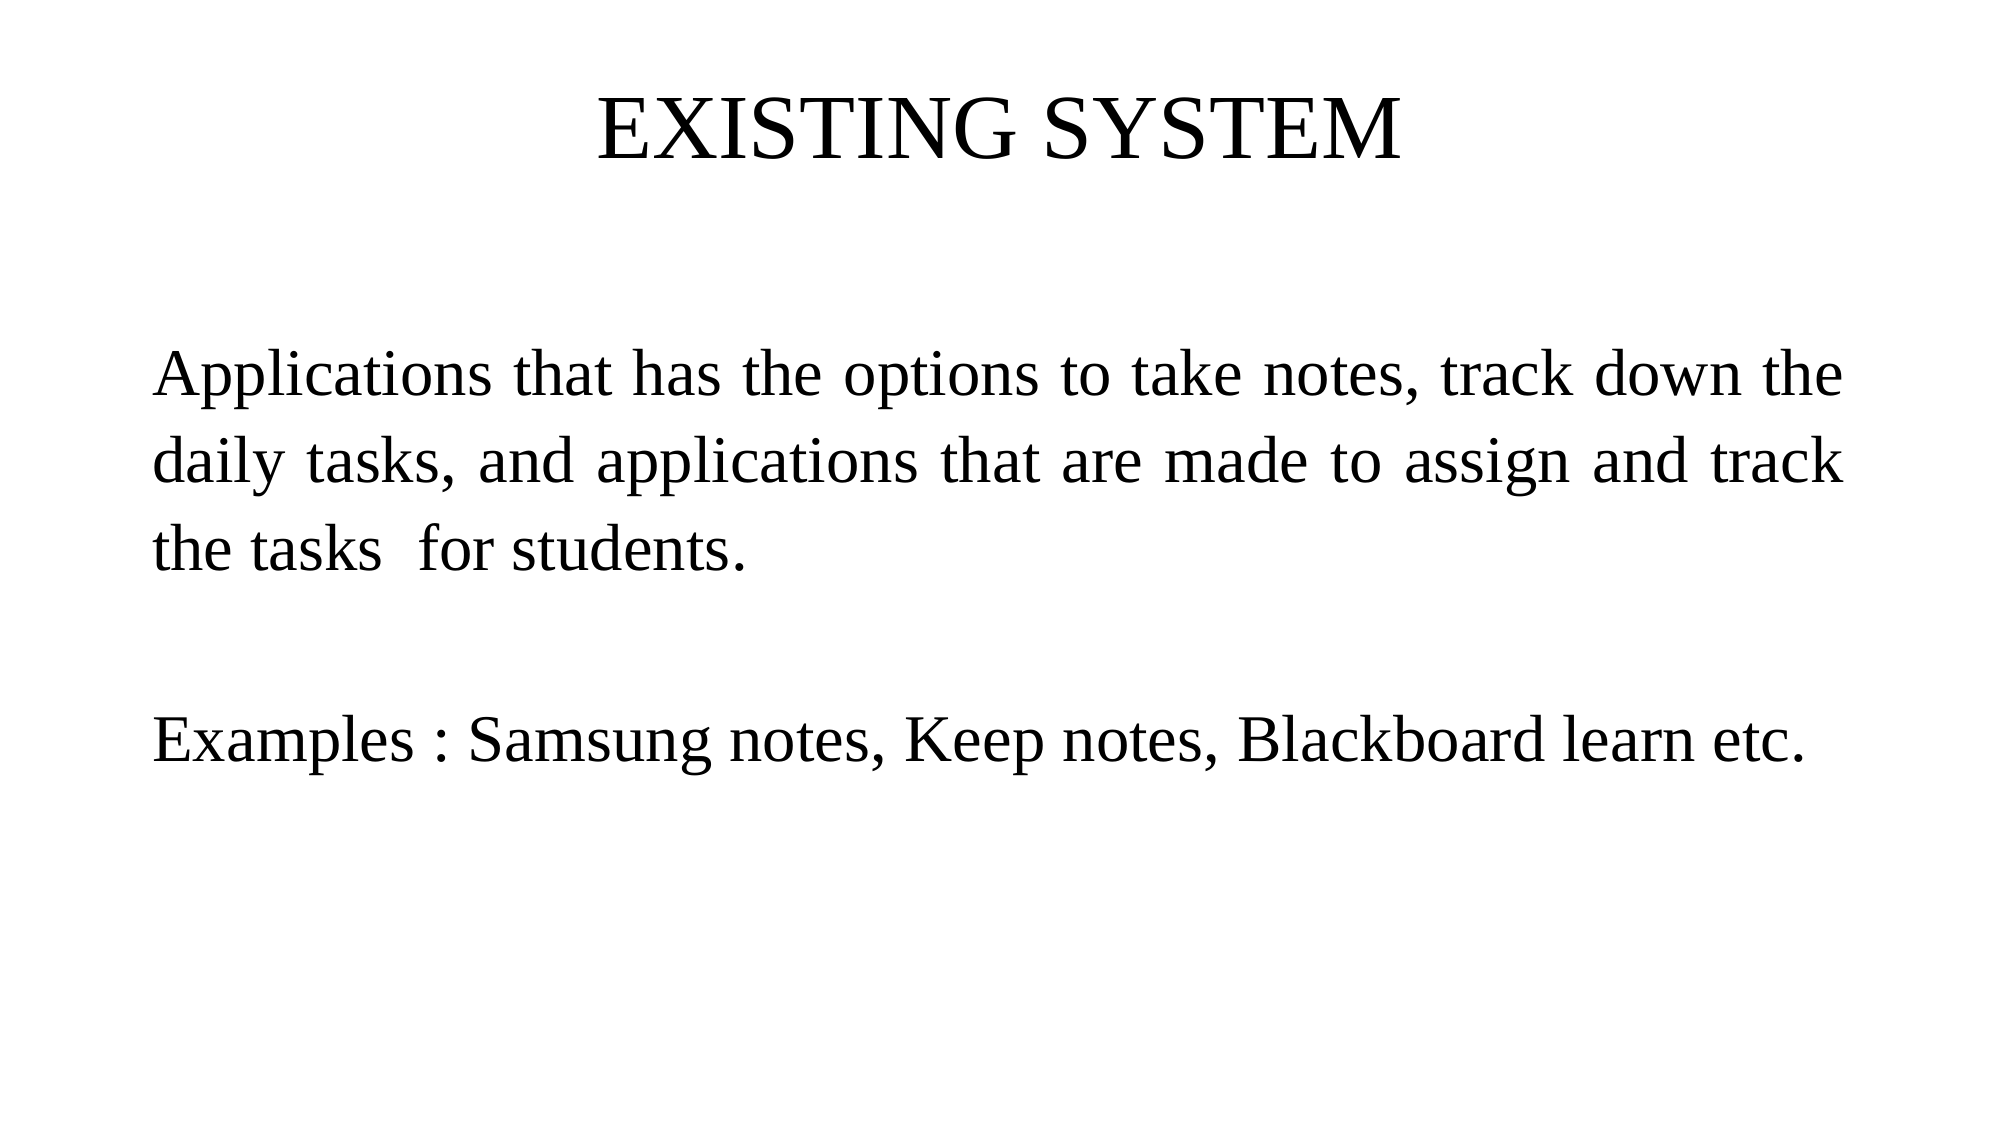

# EXISTING SYSTEM
Applications that has the options to take notes, track down the daily tasks, and applications that are made to assign and track the tasks  for students.
Examples : Samsung notes, Keep notes, Blackboard learn etc.